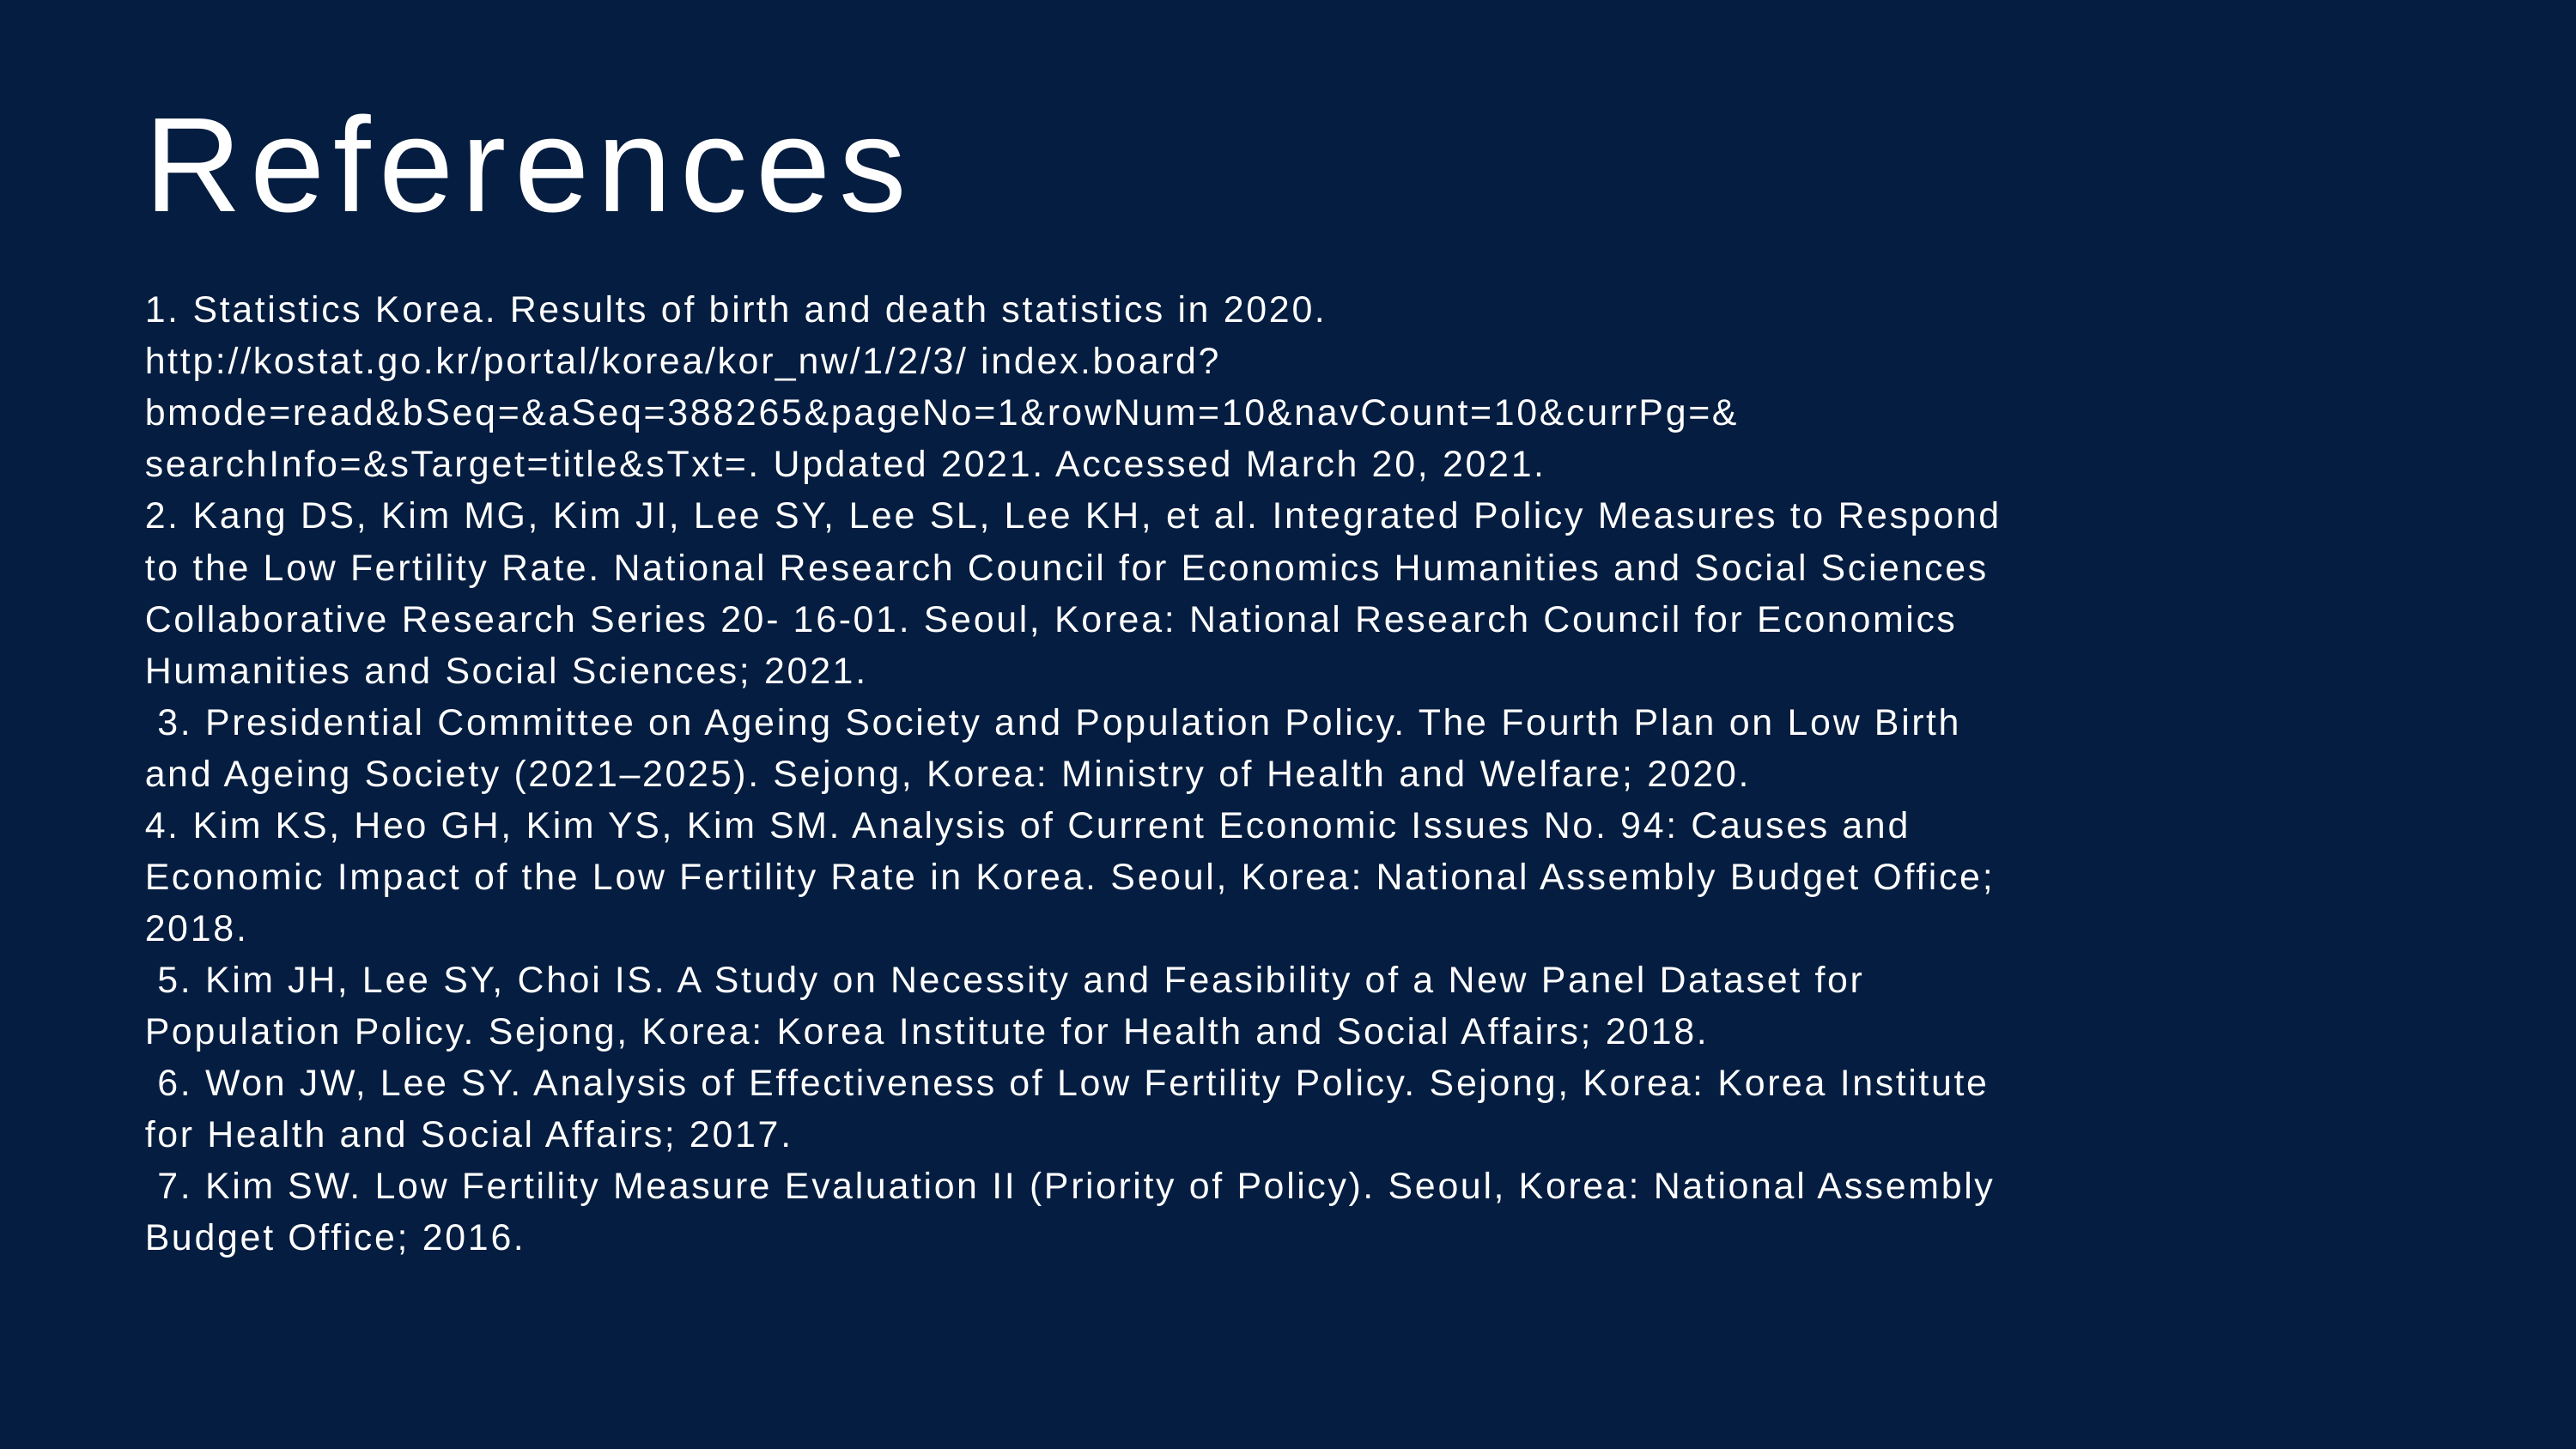

References
1. Statistics Korea. Results of birth and death statistics in 2020. http://kostat.go.kr/portal/korea/kor_nw/1/2/3/ index.board?bmode=read&bSeq=&aSeq=388265&pageNo=1&rowNum=10&navCount=10&currPg=& searchInfo=&sTarget=title&sTxt=. Updated 2021. Accessed March 20, 2021.
2. Kang DS, Kim MG, Kim JI, Lee SY, Lee SL, Lee KH, et al. Integrated Policy Measures to Respond to the Low Fertility Rate. National Research Council for Economics Humanities and Social Sciences Collaborative Research Series 20- 16-01. Seoul, Korea: National Research Council for Economics Humanities and Social Sciences; 2021.
 3. Presidential Committee on Ageing Society and Population Policy. The Fourth Plan on Low Birth and Ageing Society (2021–2025). Sejong, Korea: Ministry of Health and Welfare; 2020.
4. Kim KS, Heo GH, Kim YS, Kim SM. Analysis of Current Economic Issues No. 94: Causes and Economic Impact of the Low Fertility Rate in Korea. Seoul, Korea: National Assembly Budget Office; 2018.
 5. Kim JH, Lee SY, Choi IS. A Study on Necessity and Feasibility of a New Panel Dataset for Population Policy. Sejong, Korea: Korea Institute for Health and Social Affairs; 2018.
 6. Won JW, Lee SY. Analysis of Effectiveness of Low Fertility Policy. Sejong, Korea: Korea Institute for Health and Social Affairs; 2017.
 7. Kim SW. Low Fertility Measure Evaluation II (Priority of Policy). Seoul, Korea: National Assembly Budget Office; 2016.